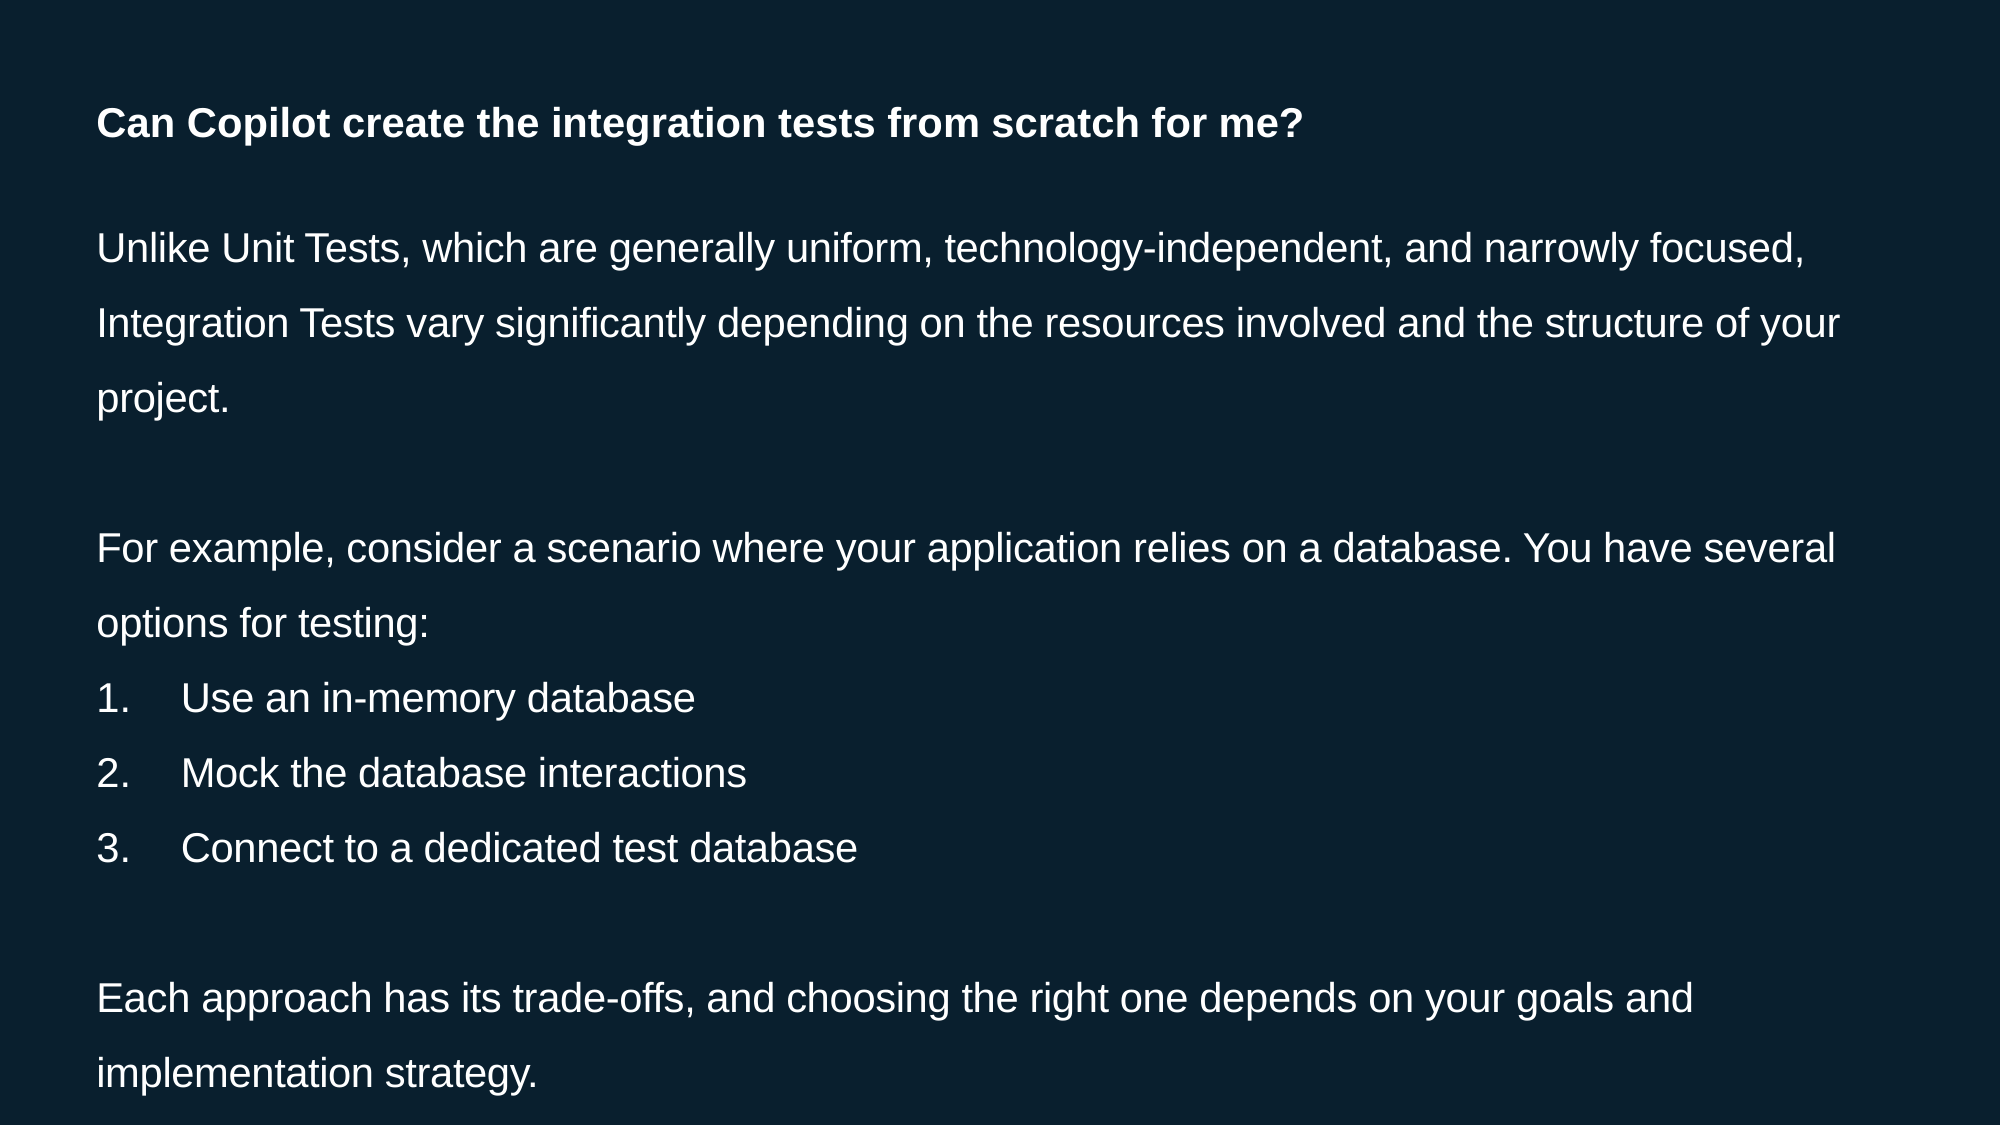

# Can Copilot create the integration tests from scratch for me?
Unlike Unit Tests, which are generally uniform, technology-independent, and narrowly focused, Integration Tests vary significantly depending on the resources involved and the structure of your project.

For example, consider a scenario where your application relies on a database. You have several options for testing:
Use an in-memory database
Mock the database interactions
Connect to a dedicated test database
Each approach has its trade-offs, and choosing the right one depends on your goals and implementation strategy.